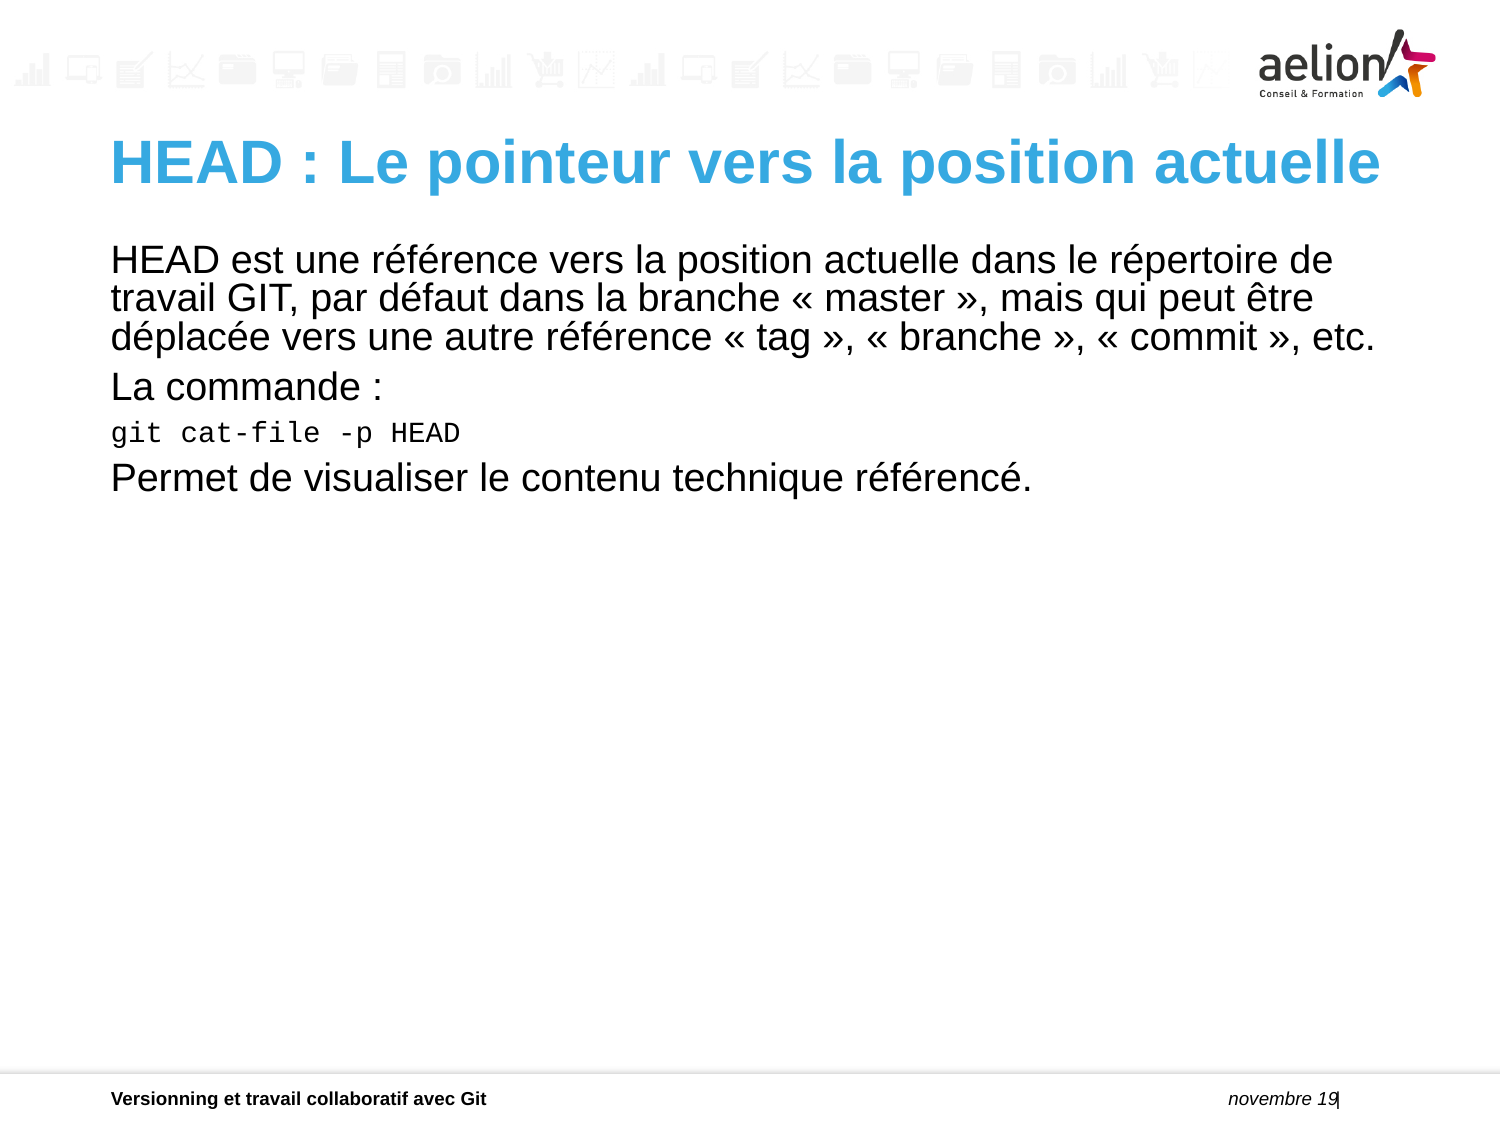

HEAD : Le pointeur vers la position actuelle
HEAD est une référence vers la position actuelle dans le répertoire de travail GIT, par défaut dans la branche « master », mais qui peut être déplacée vers une autre référence « tag », « branche », « commit », etc.
La commande :
git cat-file -p HEAD
Permet de visualiser le contenu technique référencé.

Versionning et travail collaboratif avec Git
novembre 19